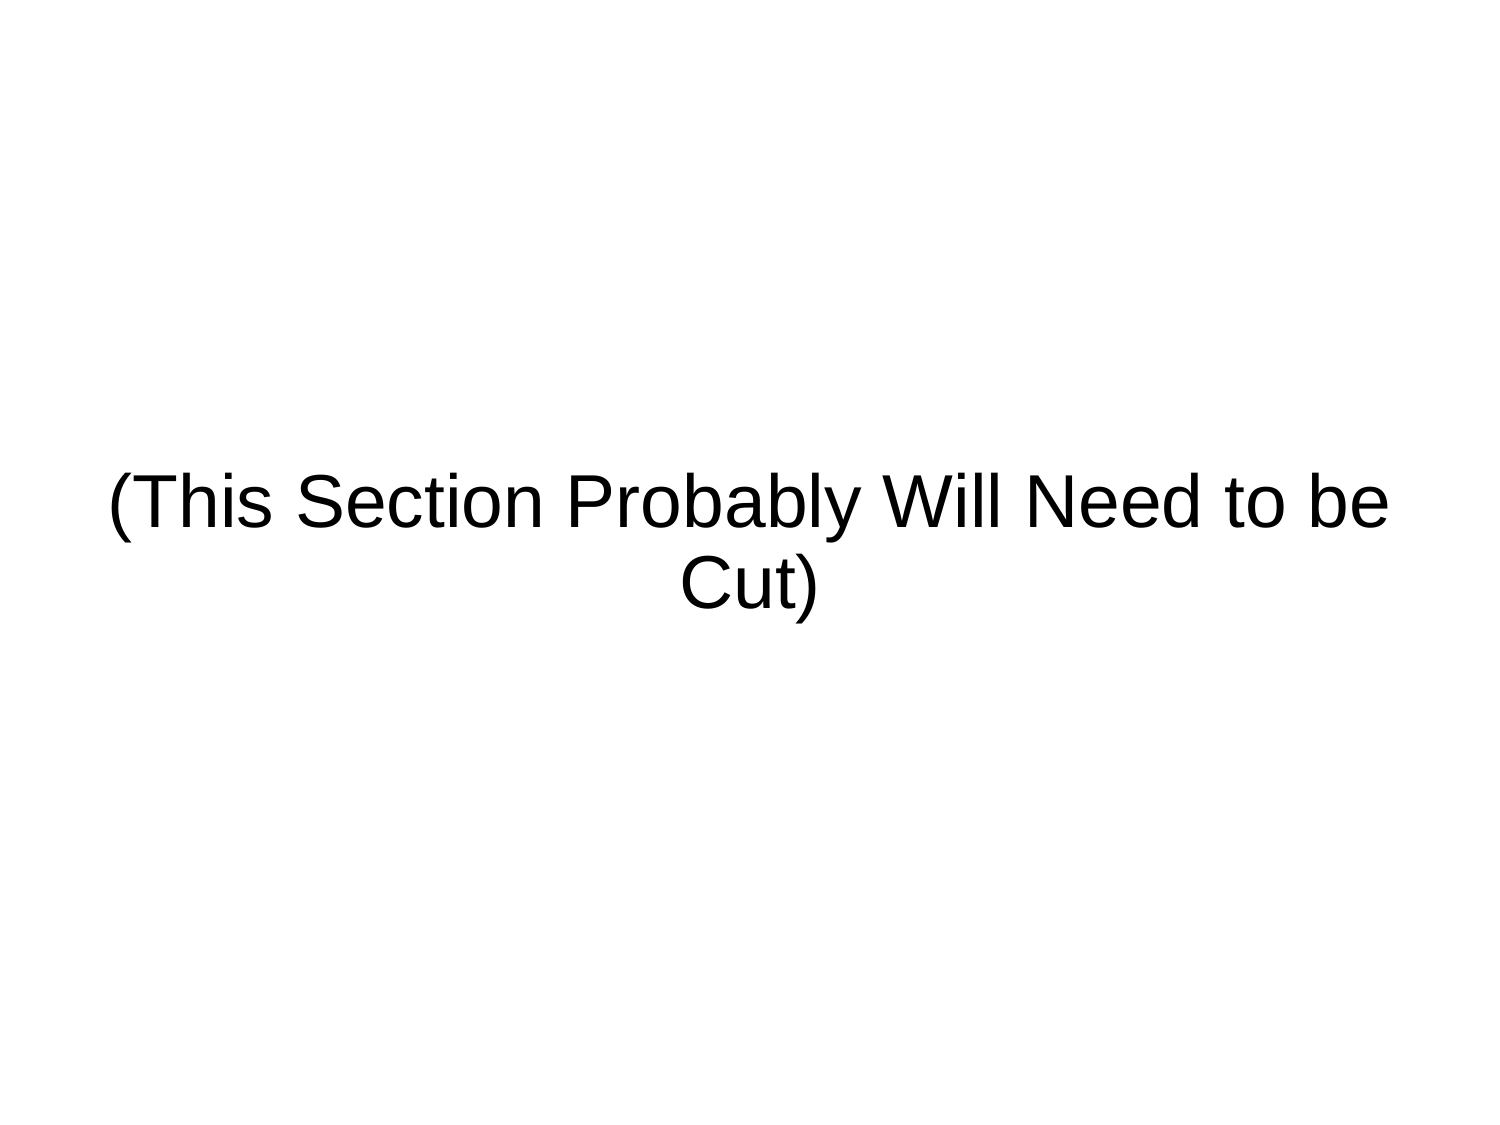

# (This Section Probably Will Need to be Cut)